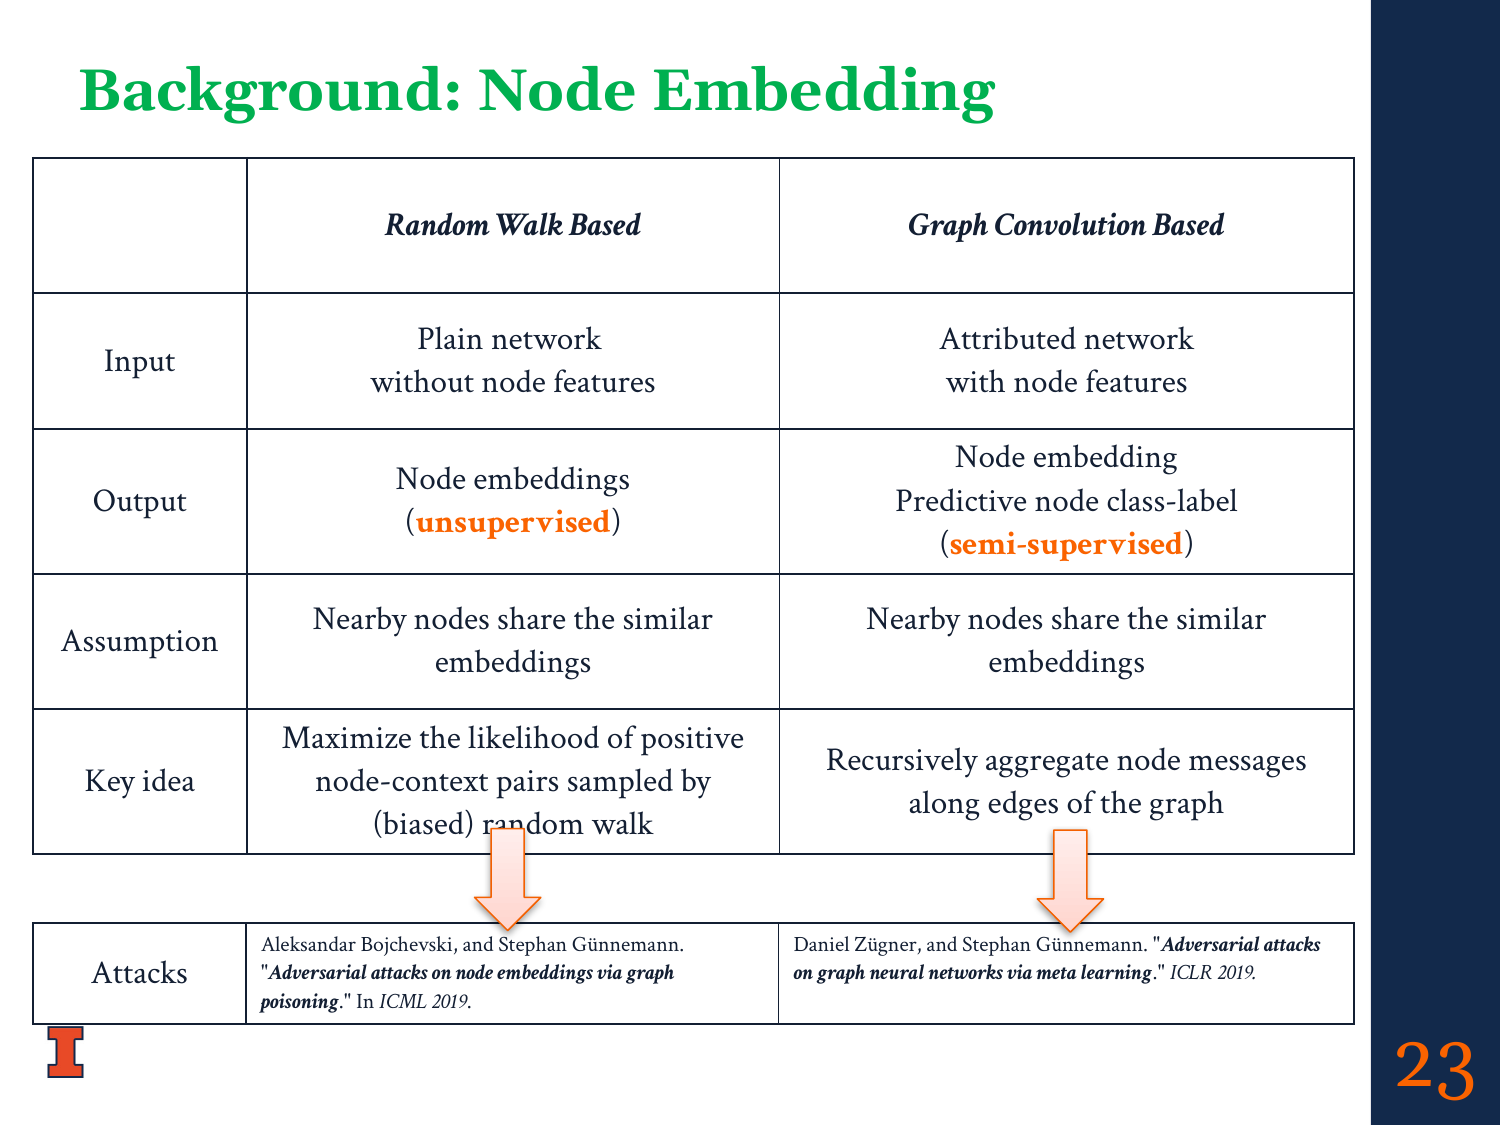

# Background: Node Embedding
|  | Random Walk Based | Graph Convolution Based |
| --- | --- | --- |
| Input | Plain network without node features | Attributed network with node features |
| Output | Node embeddings (unsupervised) | Node embedding Predictive node class-label (semi-supervised) |
| Assumption | Nearby nodes share the similar embeddings | Nearby nodes share the similar embeddings |
| Key idea | Maximize the likelihood of positive node-context pairs sampled by (biased) random walk | Recursively aggregate node messages along edges of the graph |

| Attacks | Aleksandar Bojchevski, and Stephan Günnemann. "Adversarial attacks on node embeddings via graph poisoning." In ICML 2019. | Daniel Zügner, and Stephan Günnemann. "Adversarial attacks on graph neural networks via meta learning." ICLR 2019. |
| --- | --- | --- |
23